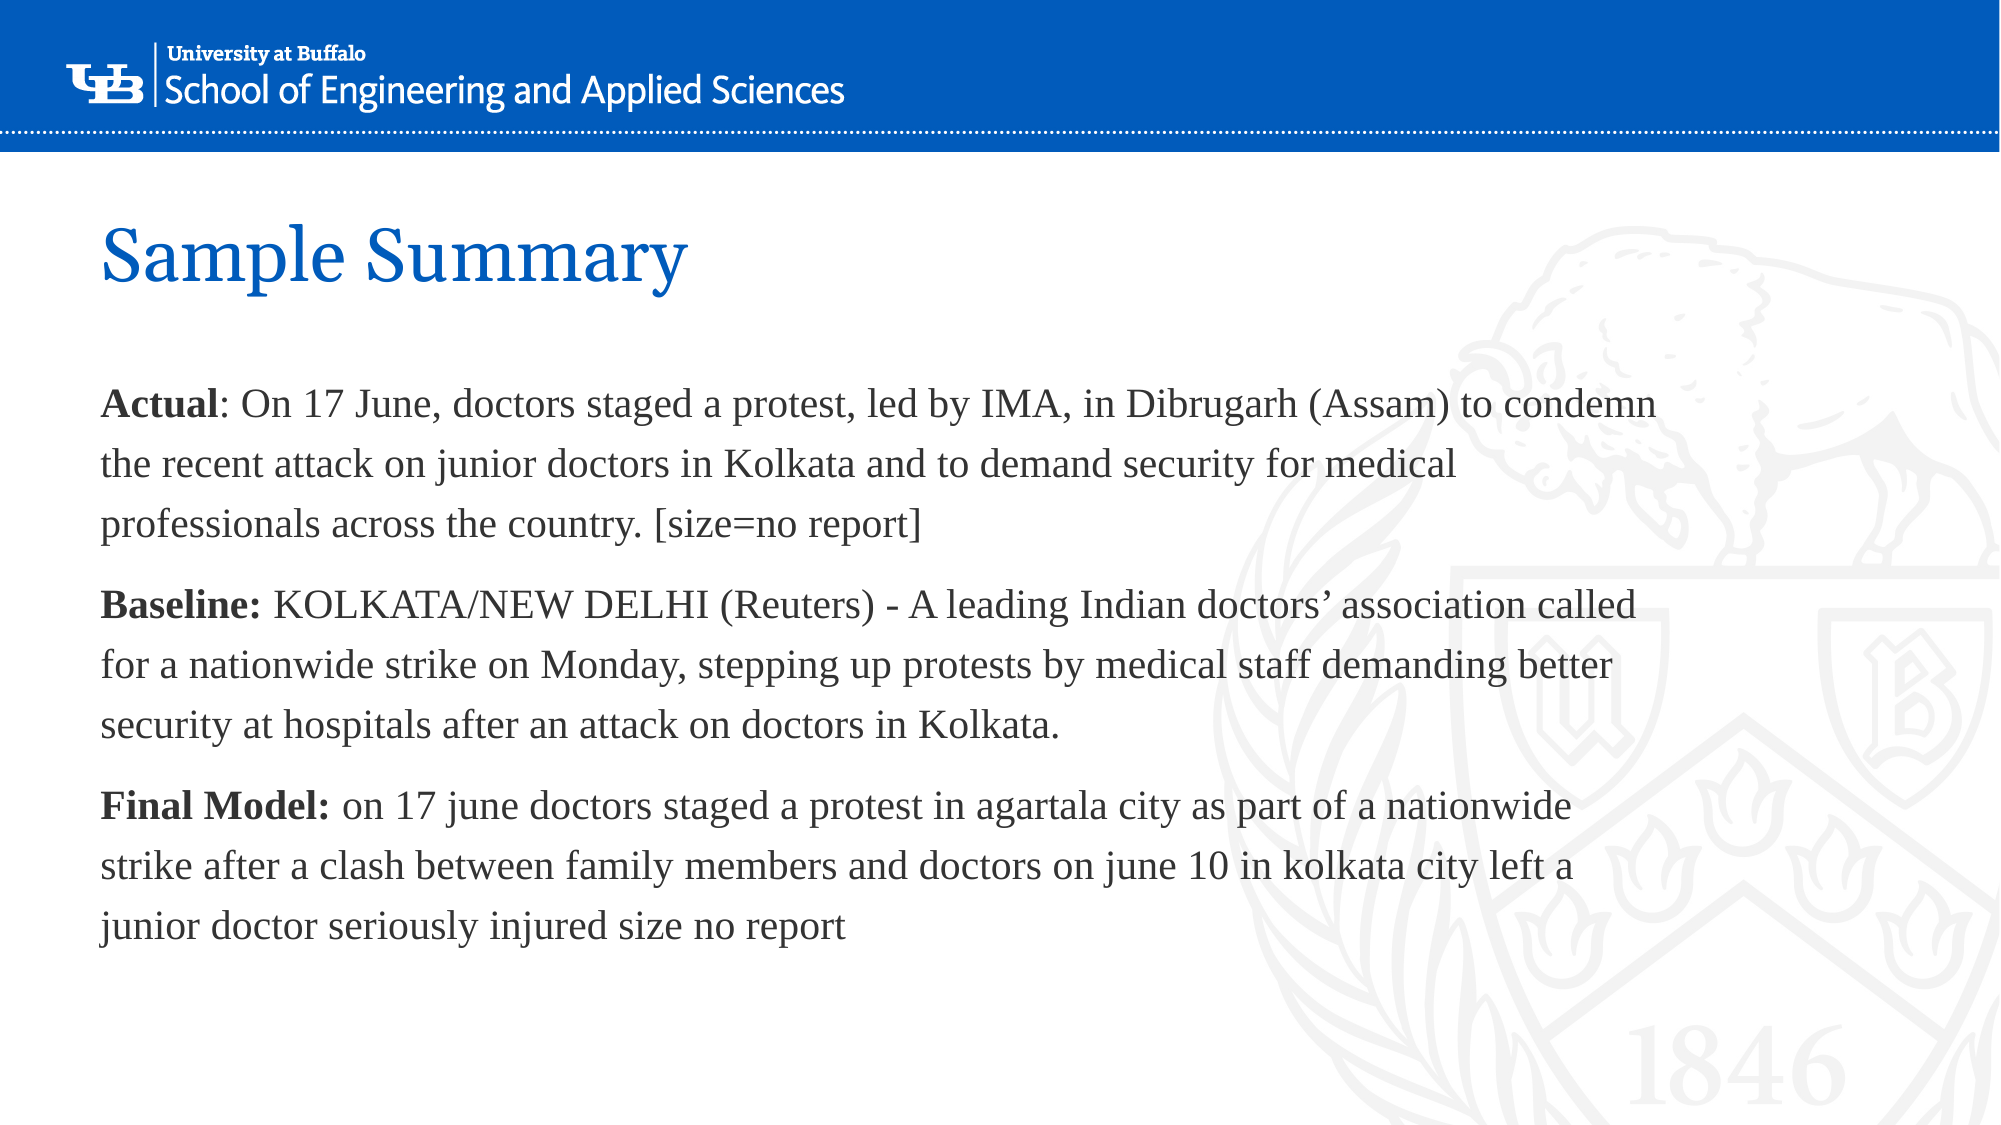

# Sample Summary
Actual: On 17 June, doctors staged a protest, led by IMA, in Dibrugarh (Assam) to condemn the recent attack on junior doctors in Kolkata and to demand security for medical professionals across the country. [size=no report]
Baseline: KOLKATA/NEW DELHI (Reuters) - A leading Indian doctors’ association called for a nationwide strike on Monday, stepping up protests by medical staff demanding better security at hospitals after an attack on doctors in Kolkata.
Final Model: on 17 june doctors staged a protest in agartala city as part of a nationwide strike after a clash between family members and doctors on june 10 in kolkata city left a junior doctor seriously injured size no report